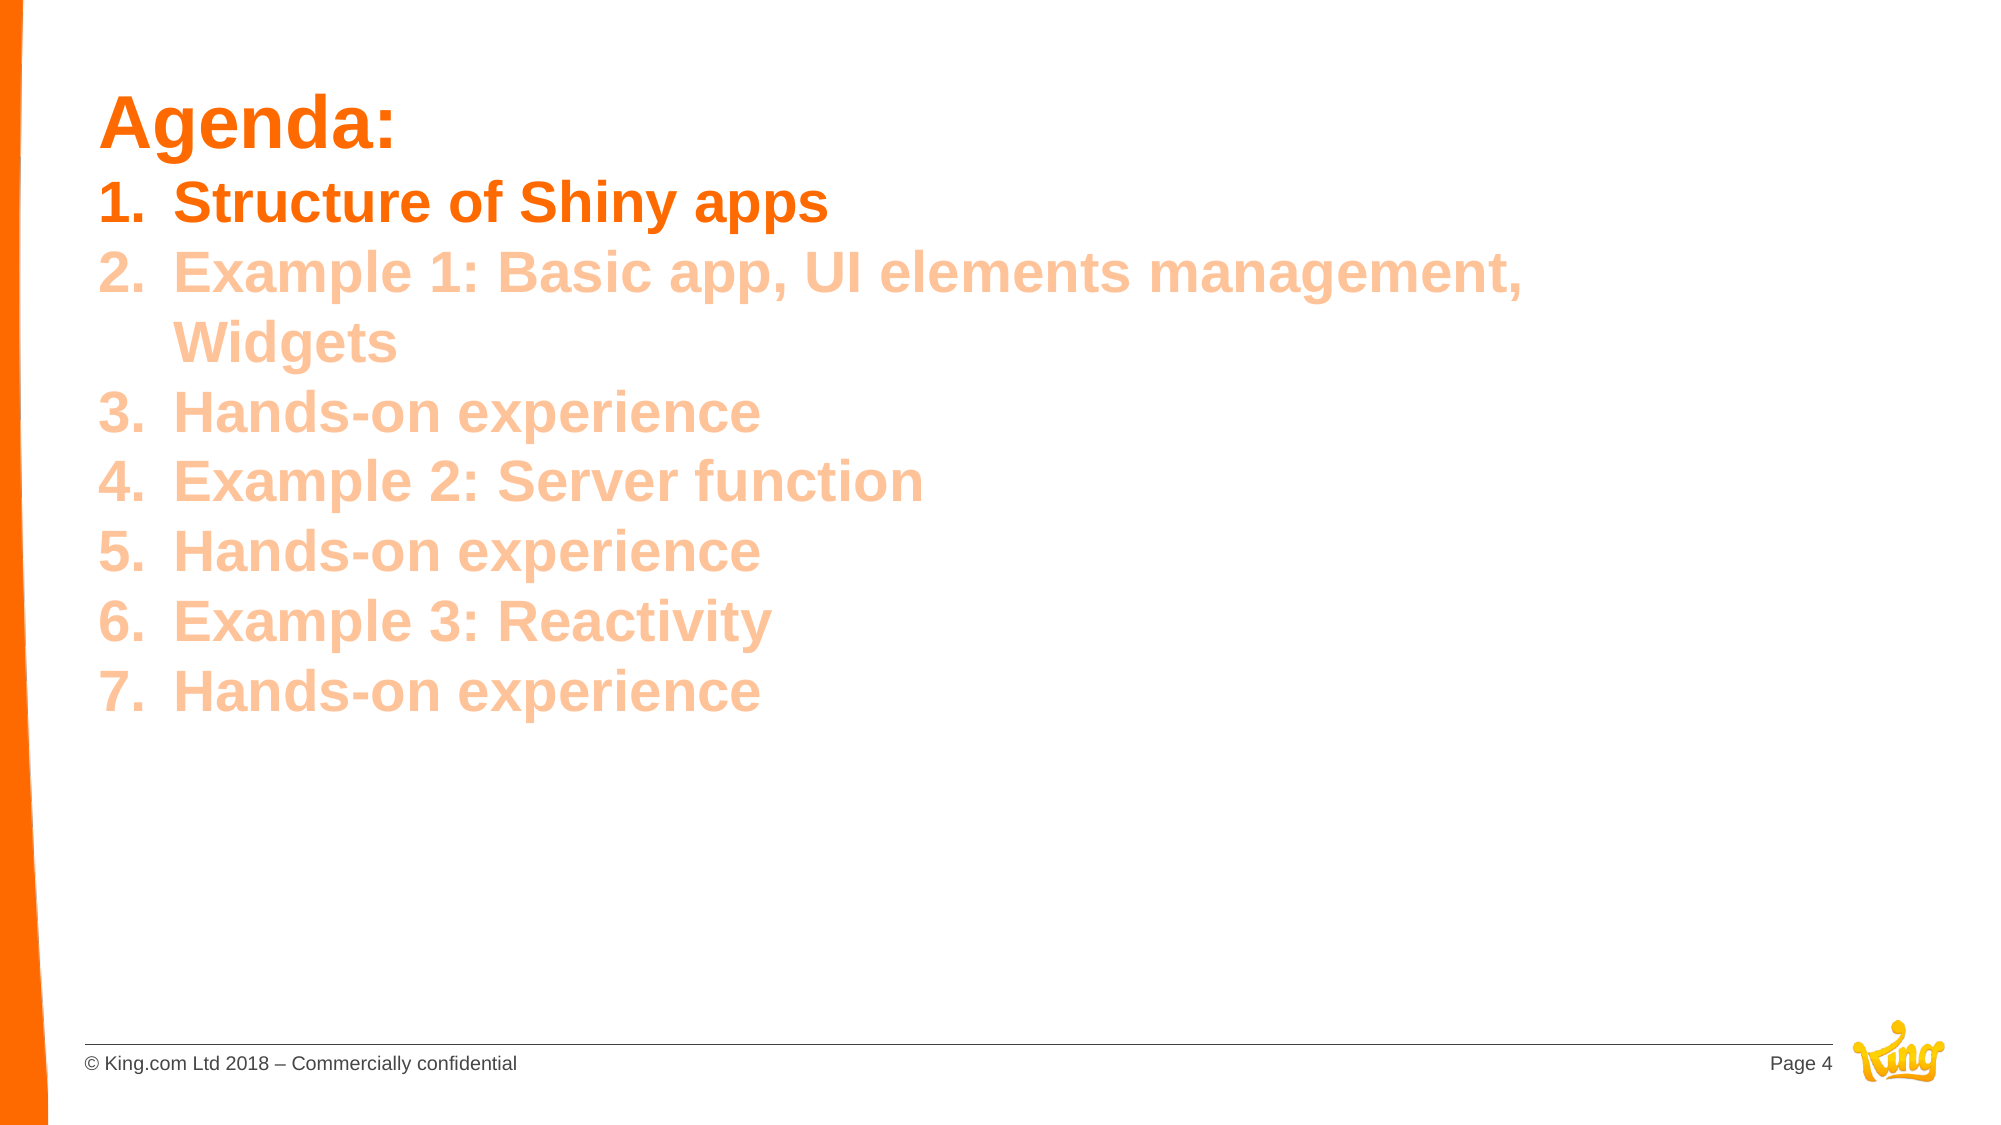

Agenda:
Structure of Shiny apps
Example 1: Basic app, UI elements management, Widgets
Hands-on experience
Example 2: Server function
Hands-on experience
Example 3: Reactivity
Hands-on experience

Page 4